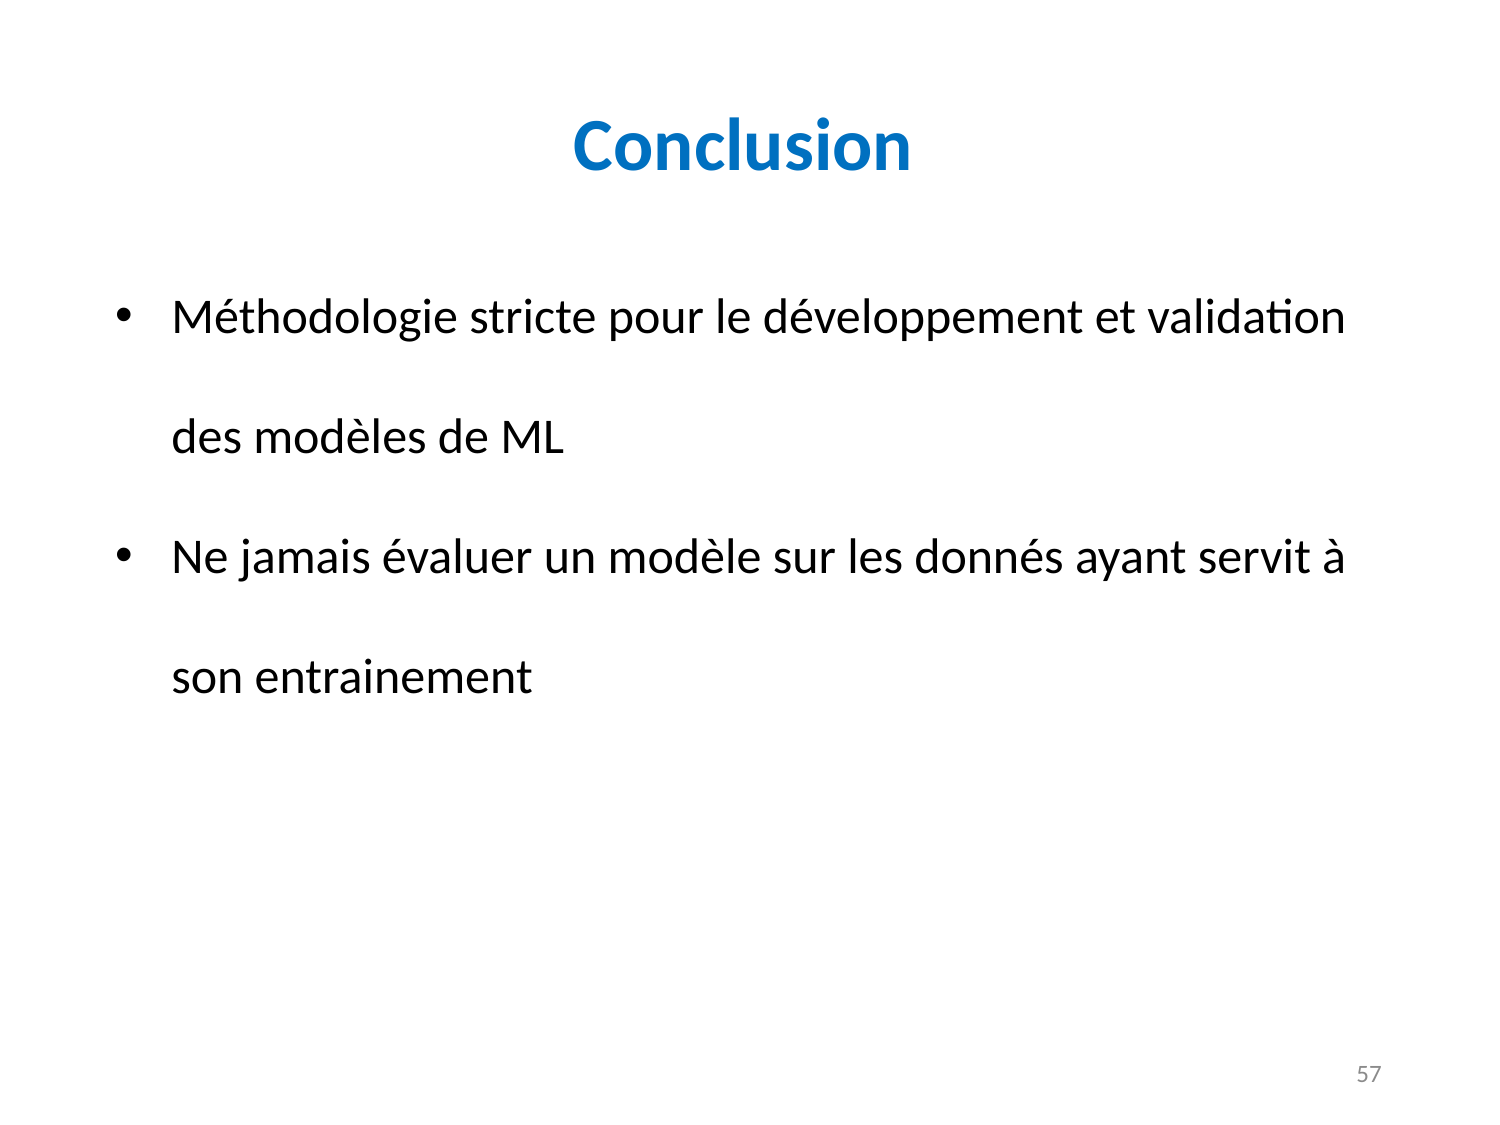

# Conclusion

Méthodologie stricte pour le développement et validation des modèles de ML
Ne jamais évaluer un modèle sur les donnés ayant servit à son entrainement

57